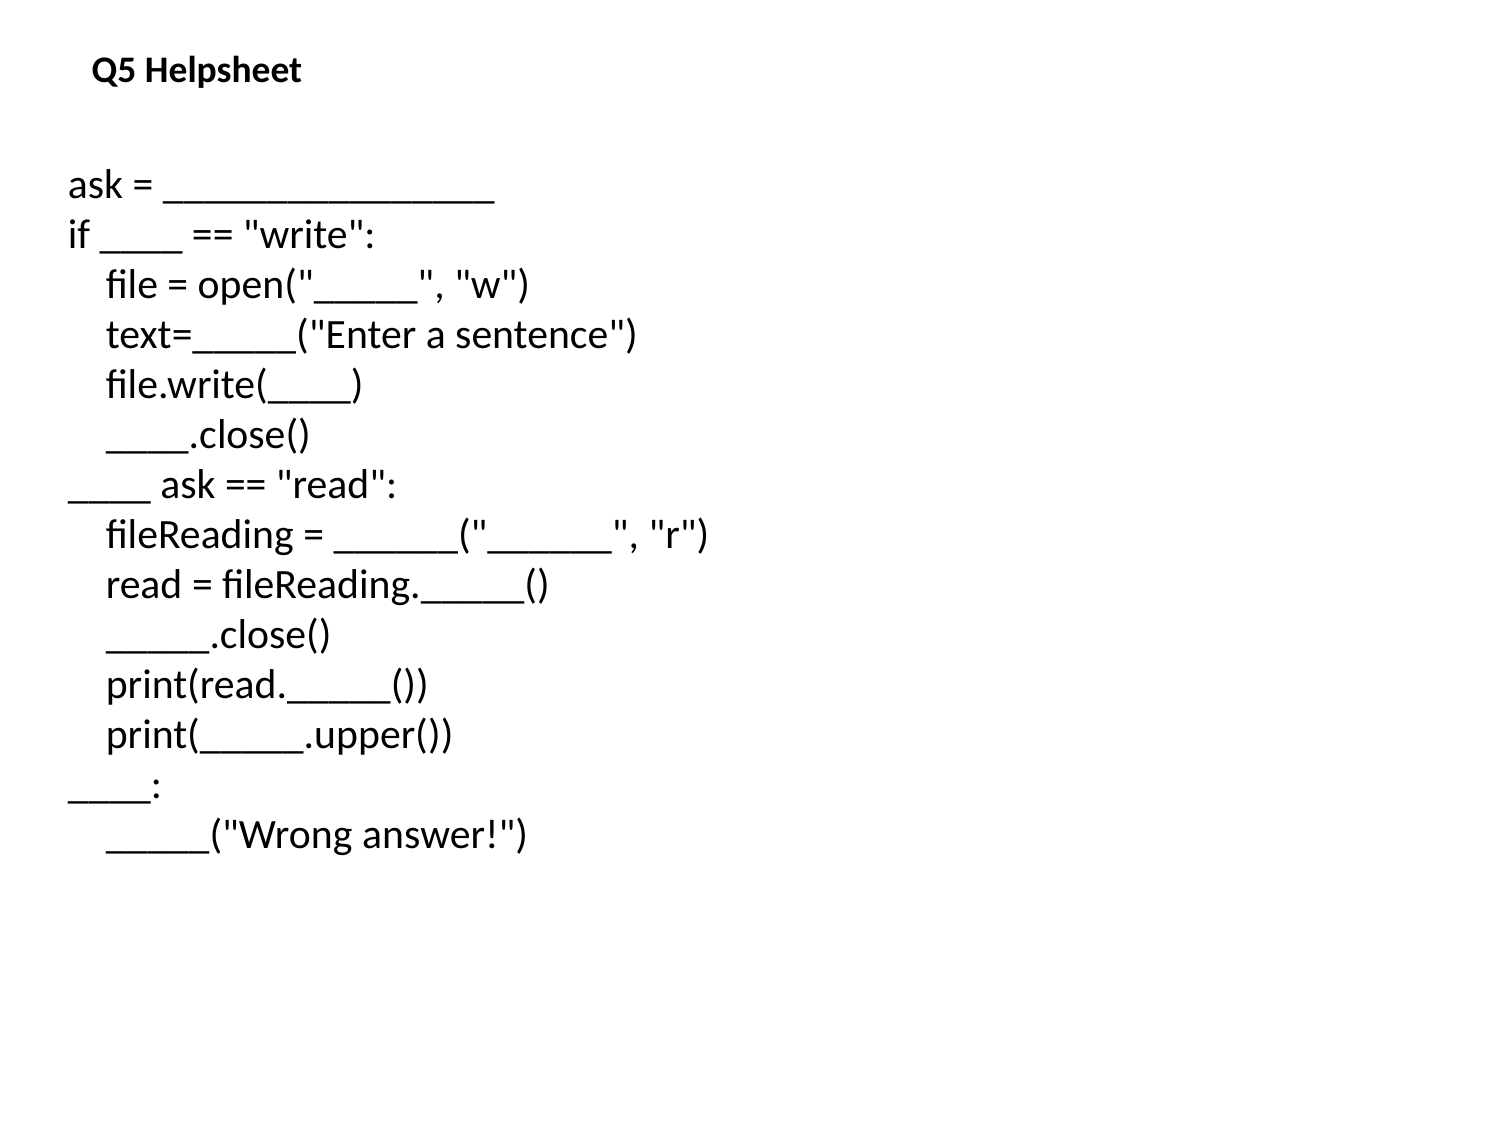

Q5 Helpsheet

ask = ________________
if ____ == "write":
    file = open("_____", "w")
    text=_____("Enter a sentence")
    file.write(____)
    ____.close()
____ ask == "read":
    fileReading = ______("______", "r")
    read = fileReading._____()
    _____.close()
    print(read._____())
    print(_____.upper())
____:
    _____("Wrong answer!")